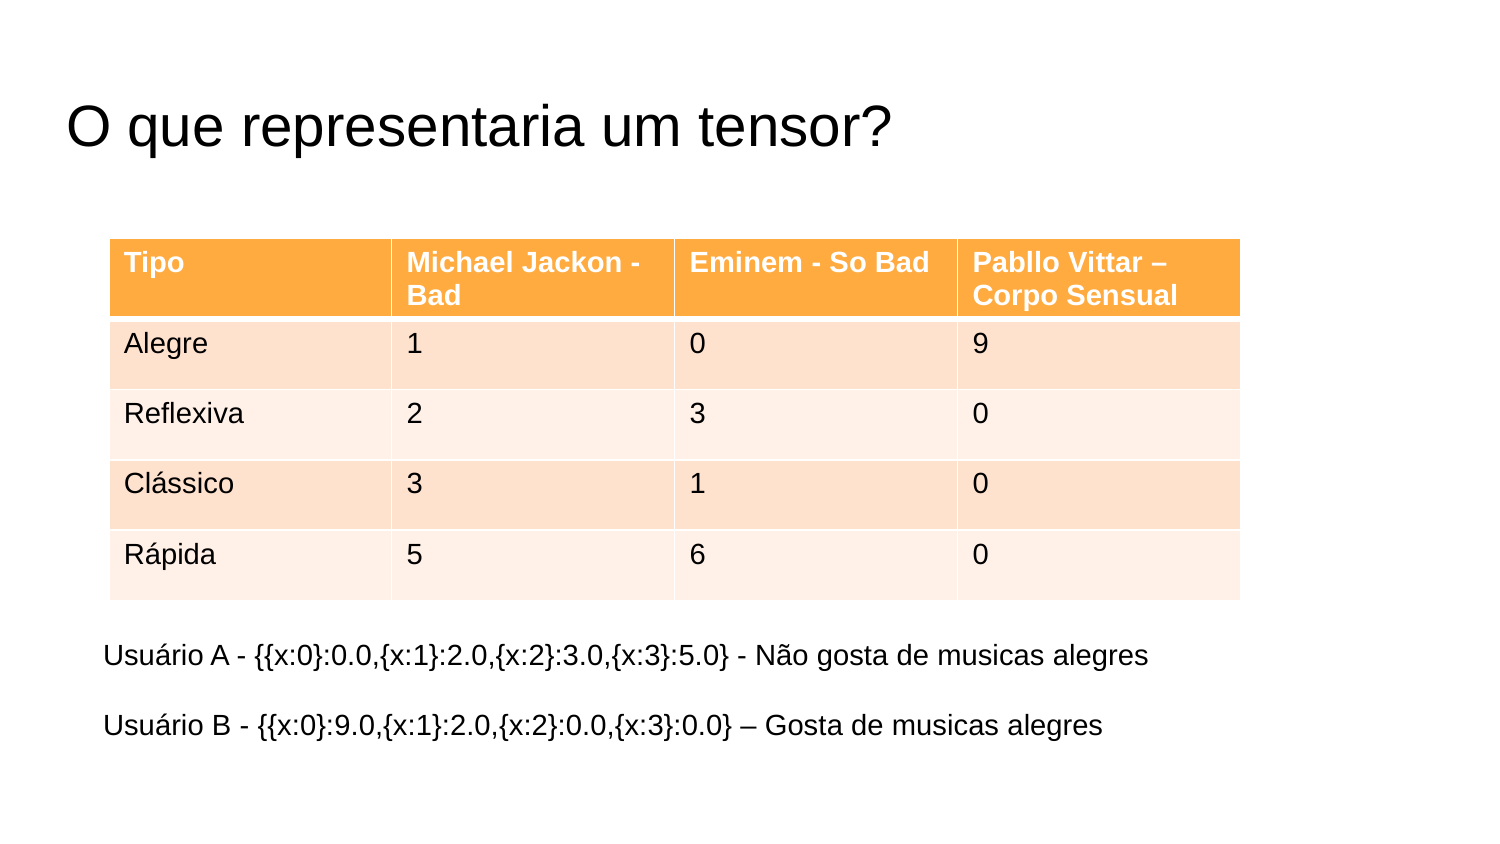

# O que representaria um tensor?
| Tipo | Michael Jackon - Bad | Eminem - So Bad | Pabllo Vittar – Corpo Sensual |
| --- | --- | --- | --- |
| Alegre | 1 | 0 | 9 |
| Reflexiva | 2 | 3 | 0 |
| Clássico | 3 | 1 | 0 |
| Rápida | 5 | 6 | 0 |
Usuário A - {{x:0}:0.0,{x:1}:2.0,{x:2}:3.0,{x:3}:5.0} - Não gosta de musicas alegres

Usuário B - {{x:0}:9.0,{x:1}:2.0,{x:2}:0.0,{x:3}:0.0} – Gosta de musicas alegres